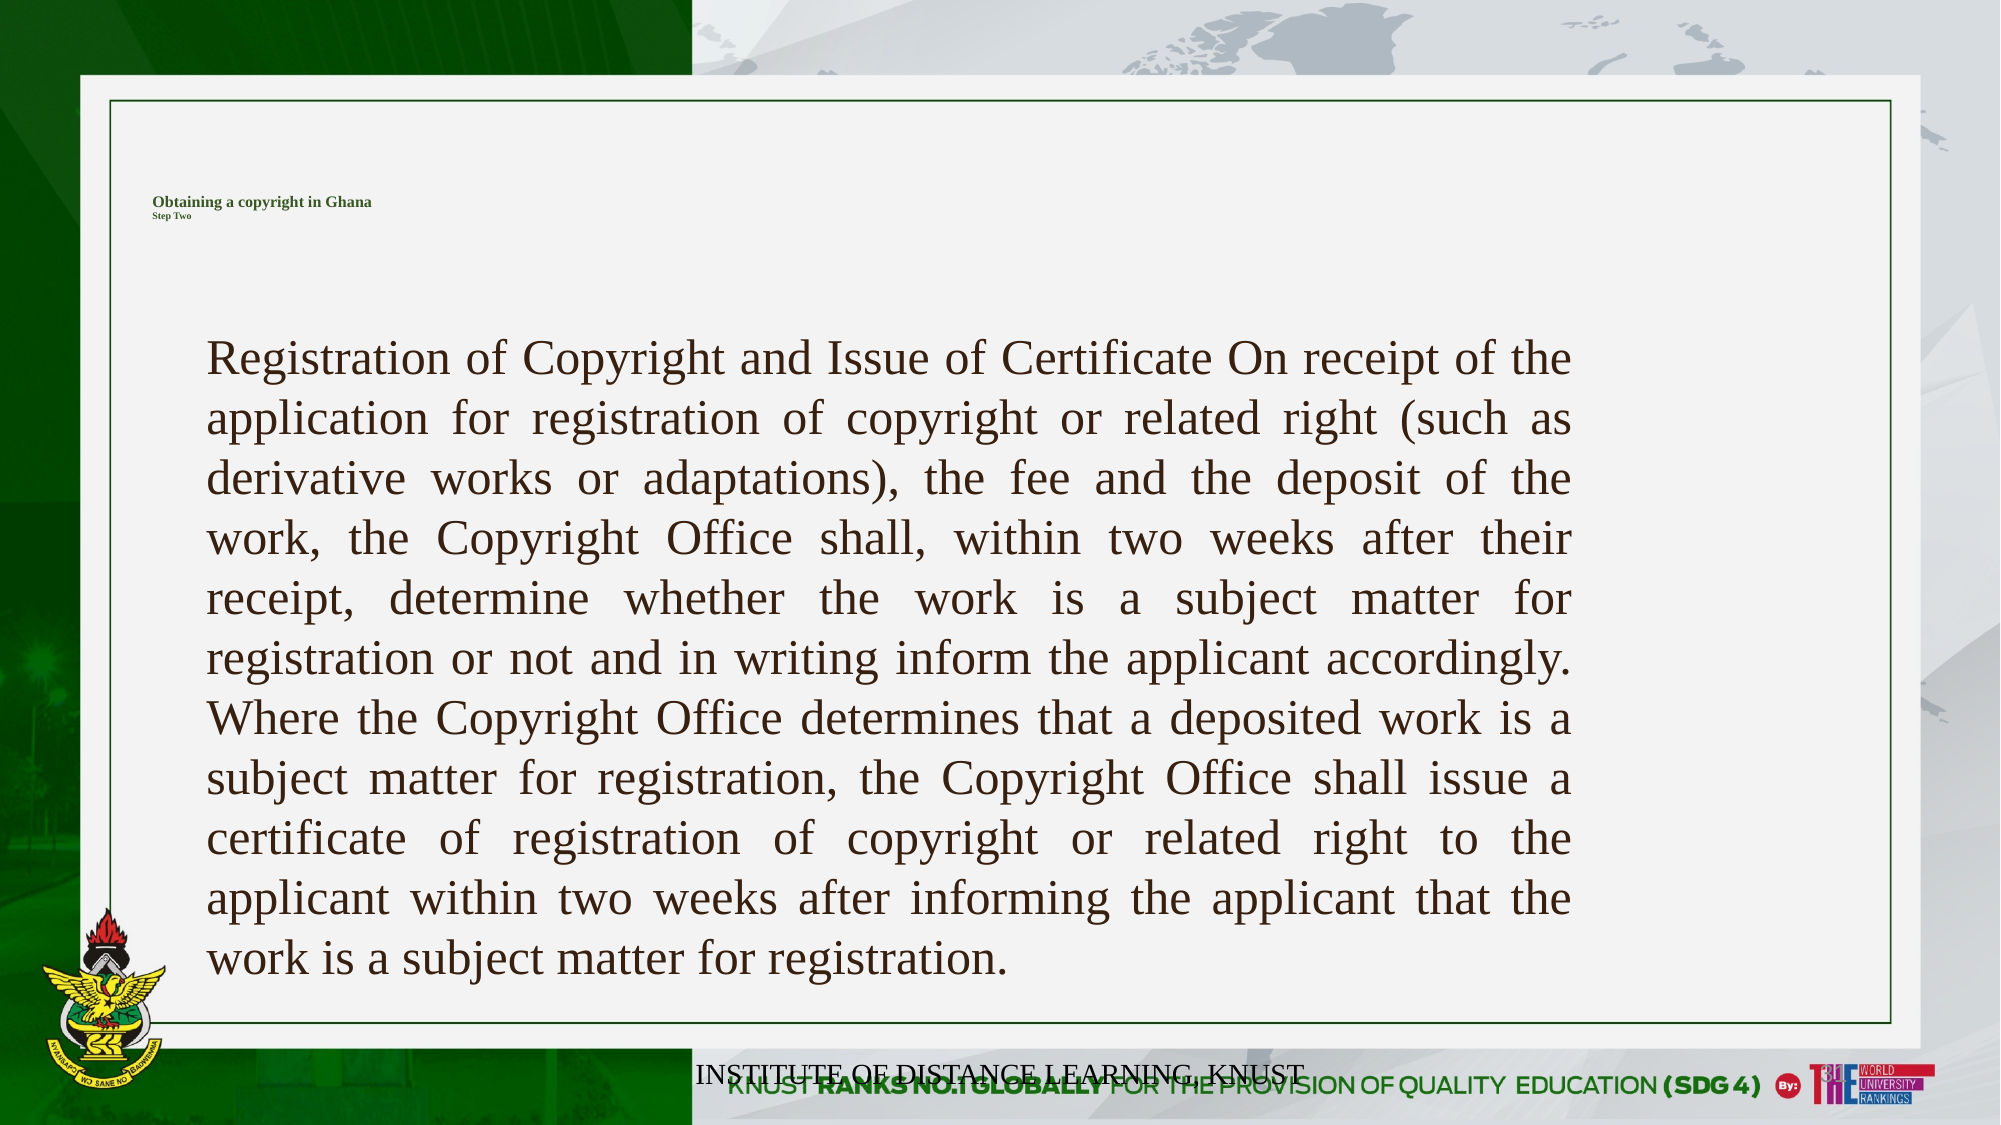

# Obtaining a copyright in Ghana Step Two
Registration of Copyright and Issue of Certificate On receipt of the application for registration of copyright or related right (such as derivative works or adaptations), the fee and the deposit of the work, the Copyright Office shall, within two weeks after their receipt, determine whether the work is a subject matter for registration or not and in writing inform the applicant accordingly. Where the Copyright Office determines that a deposited work is a subject matter for registration, the Copyright Office shall issue a certificate of registration of copyright or related right to the applicant within two weeks after informing the applicant that the work is a subject matter for registration.
INSTITUTE OF DISTANCE LEARNING, KNUST
31